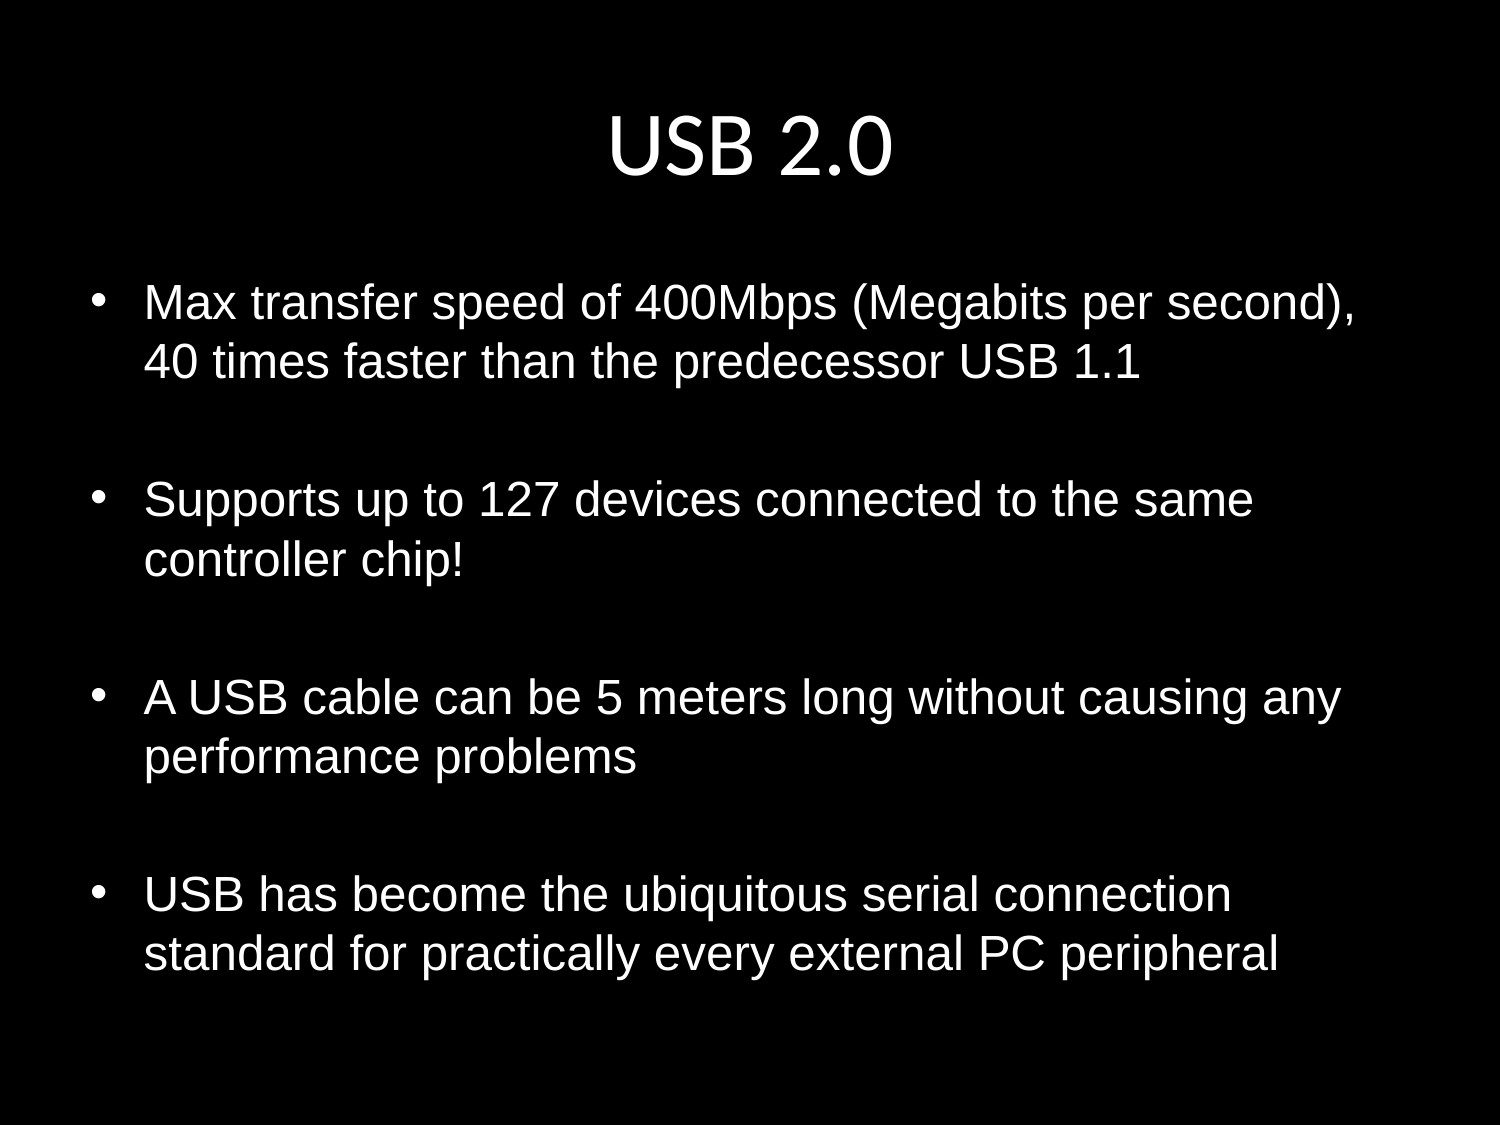

# USB 2.0
Max transfer speed of 400Mbps (Megabits per second), 40 times faster than the predecessor USB 1.1

Supports up to 127 devices connected to the same controller chip!

A USB cable can be 5 meters long without causing any performance problems

USB has become the ubiquitous serial connection standard for practically every external PC peripheral